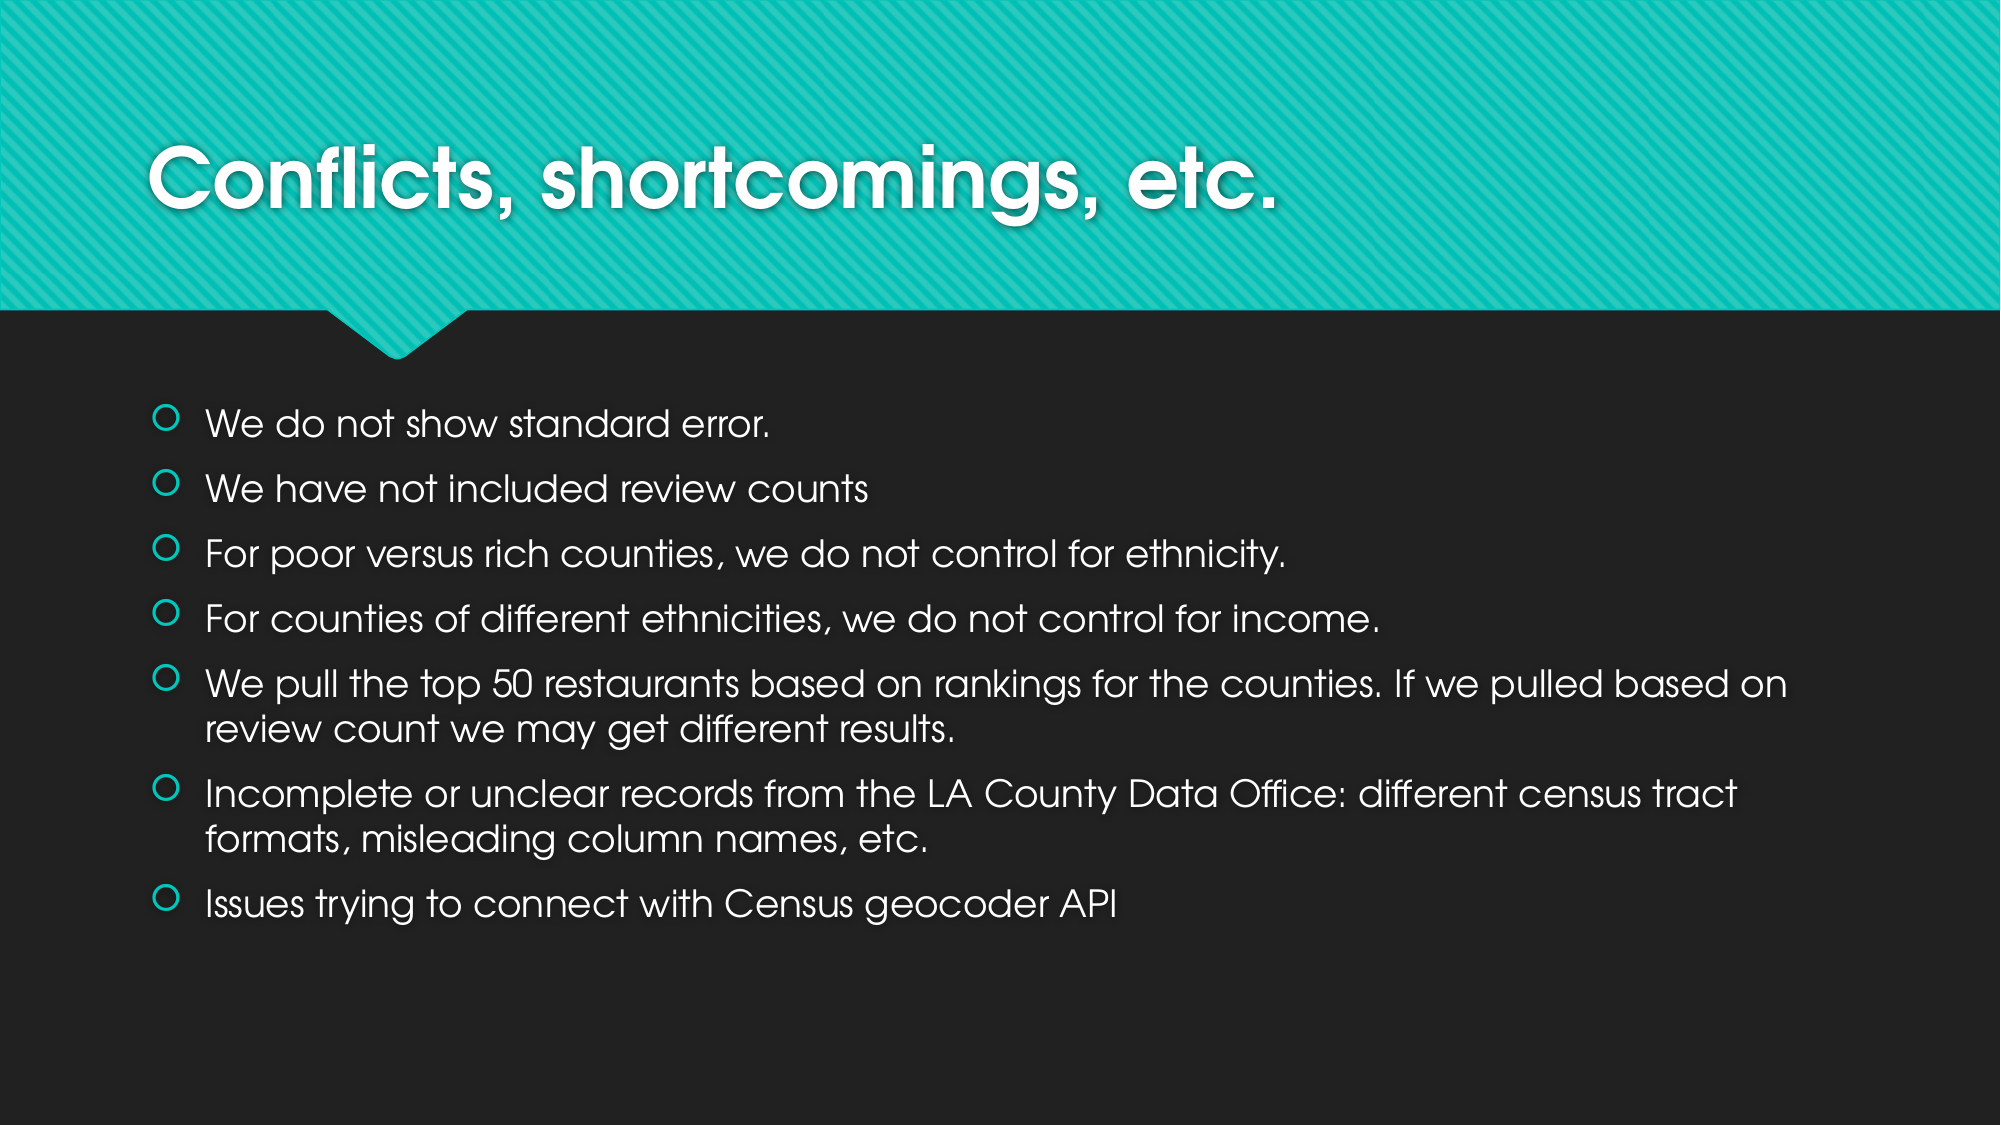

# Conflicts, shortcomings, etc.
We do not show standard error.
We have not included review counts
For poor versus rich counties, we do not control for ethnicity.
For counties of different ethnicities, we do not control for income.
We pull the top 50 restaurants based on rankings for the counties. If we pulled based on review count we may get different results.
Incomplete or unclear records from the LA County Data Office: different census tract formats, misleading column names, etc.
Issues trying to connect with Census geocoder API